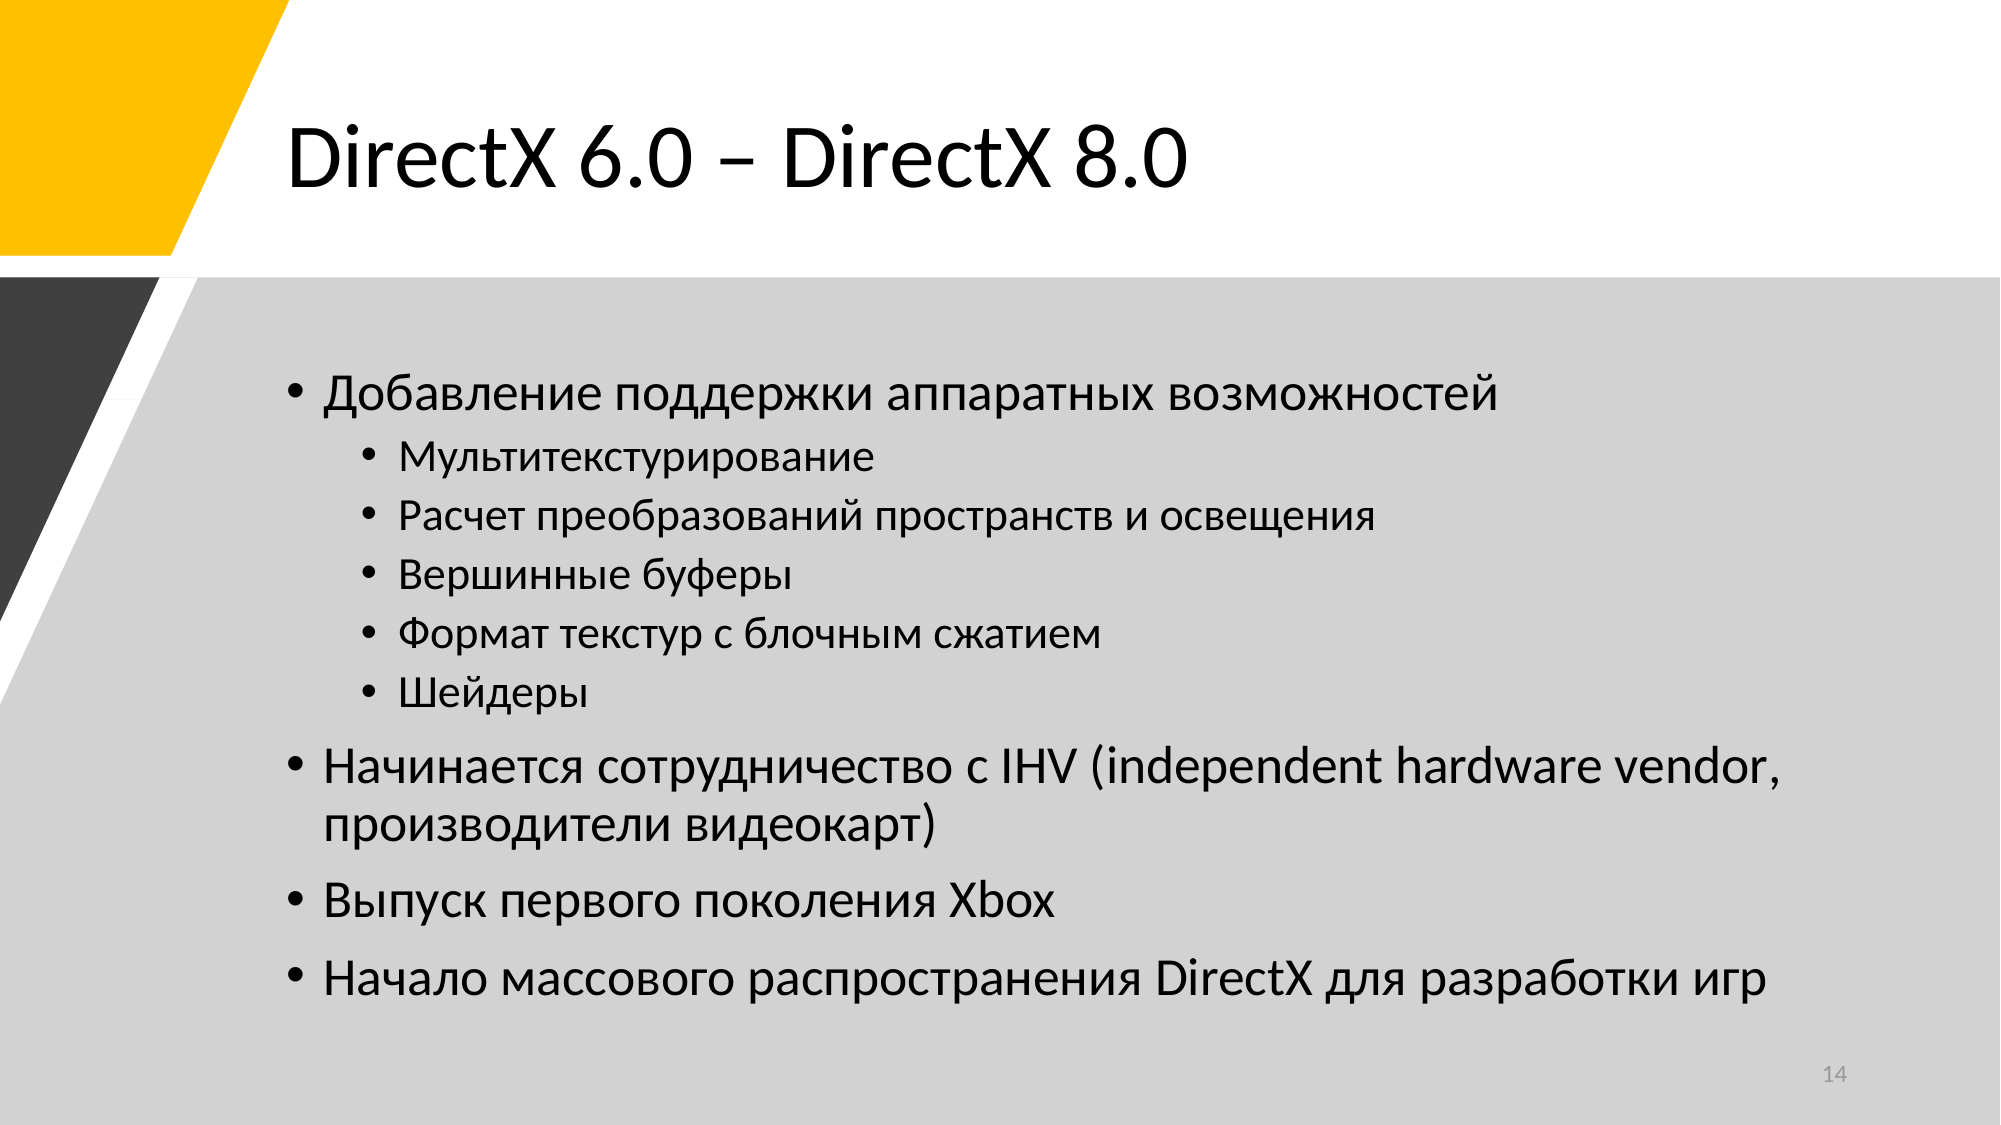

# DirectX 6.0 – DirectX 8.0

Добавление поддержки аппаратных возможностей
Мультитекстурирование
Расчет преобразований пространств и освещения
Вершинные буферы
Формат текстур с блочным сжатием
Шейдеры
Начинается сотрудничество с IHV (independent hardware vendor, производители видеокарт)
Выпуск первого поколения Xbox
Начало массового распространения DirectX для разработки игр
14